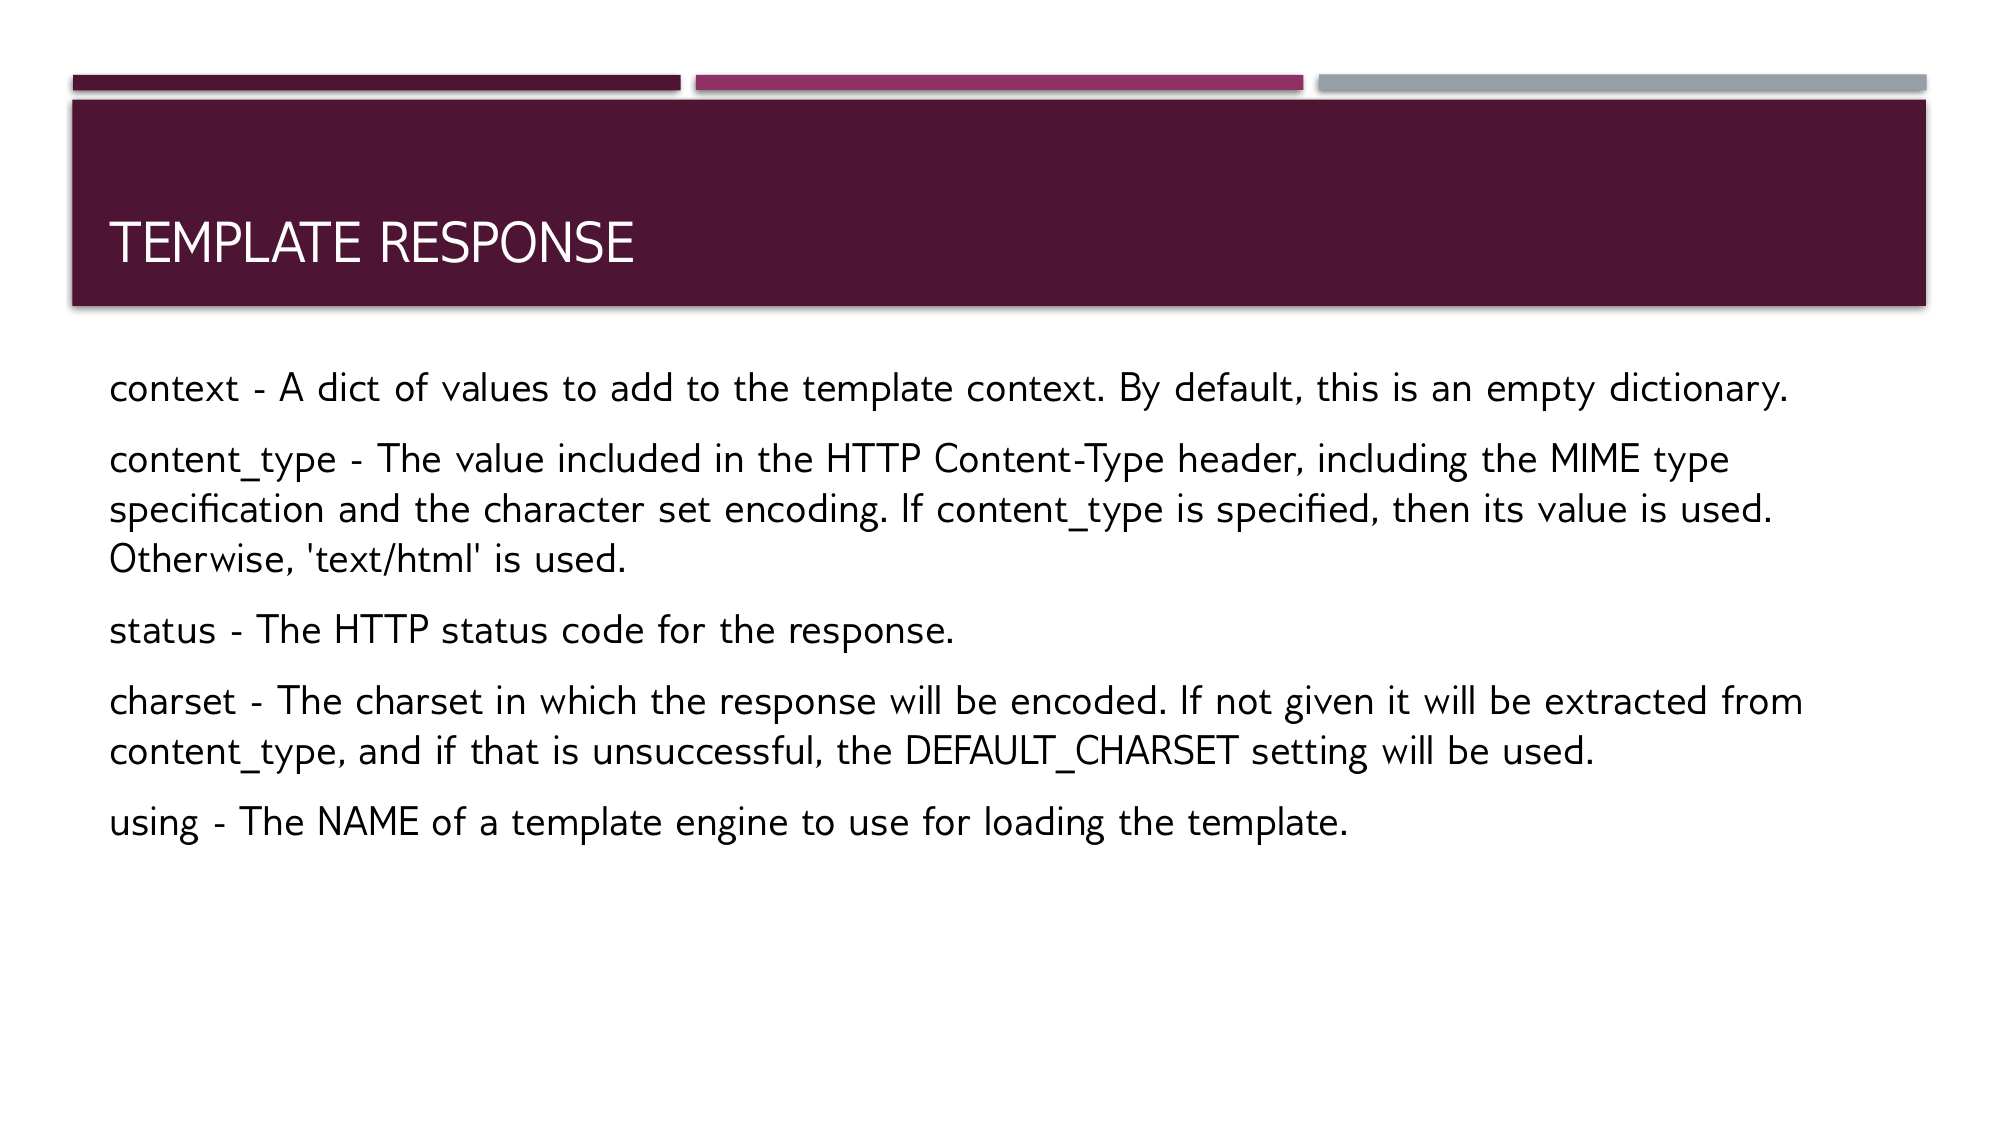

# Template response
context - A dict of values to add to the template context. By default, this is an empty dictionary.
content_type - The value included in the HTTP Content-Type header, including the MIME type specification and the character set encoding. If content_type is specified, then its value is used. Otherwise, 'text/html' is used.
status - The HTTP status code for the response.
charset - The charset in which the response will be encoded. If not given it will be extracted from content_type, and if that is unsuccessful, the DEFAULT_CHARSET setting will be used.
using - The NAME of a template engine to use for loading the template.